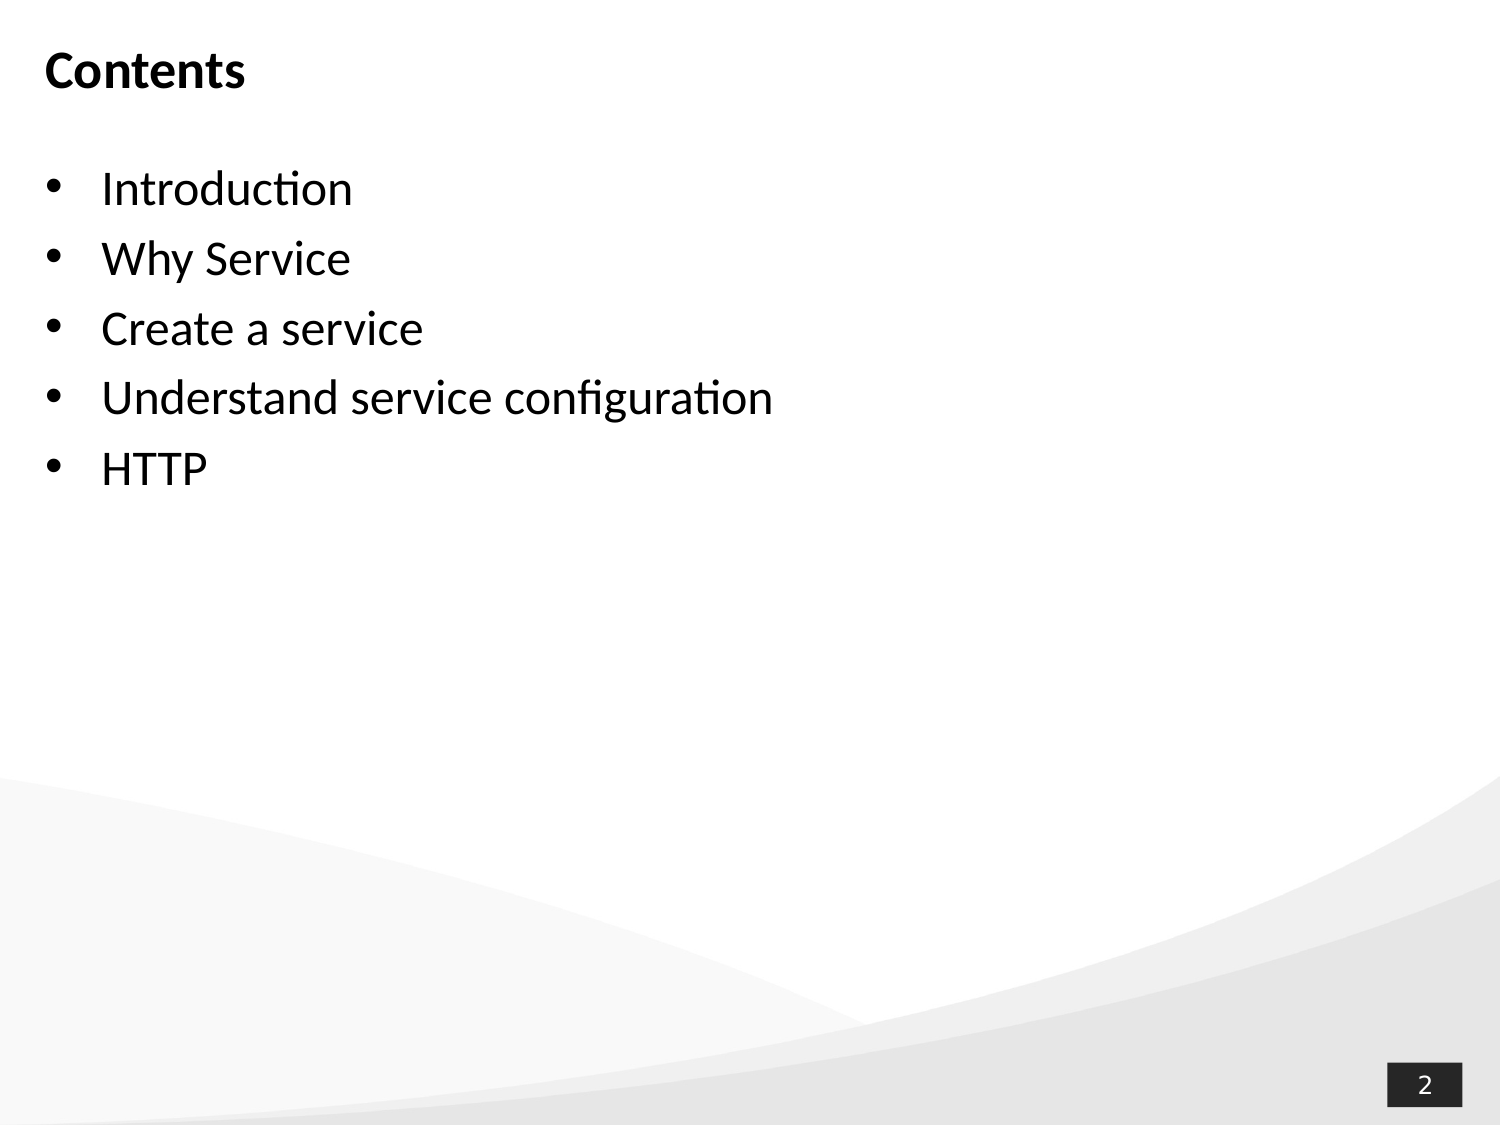

# Contents
Introduction
Why Service
Create a service
Understand service configuration
HTTP